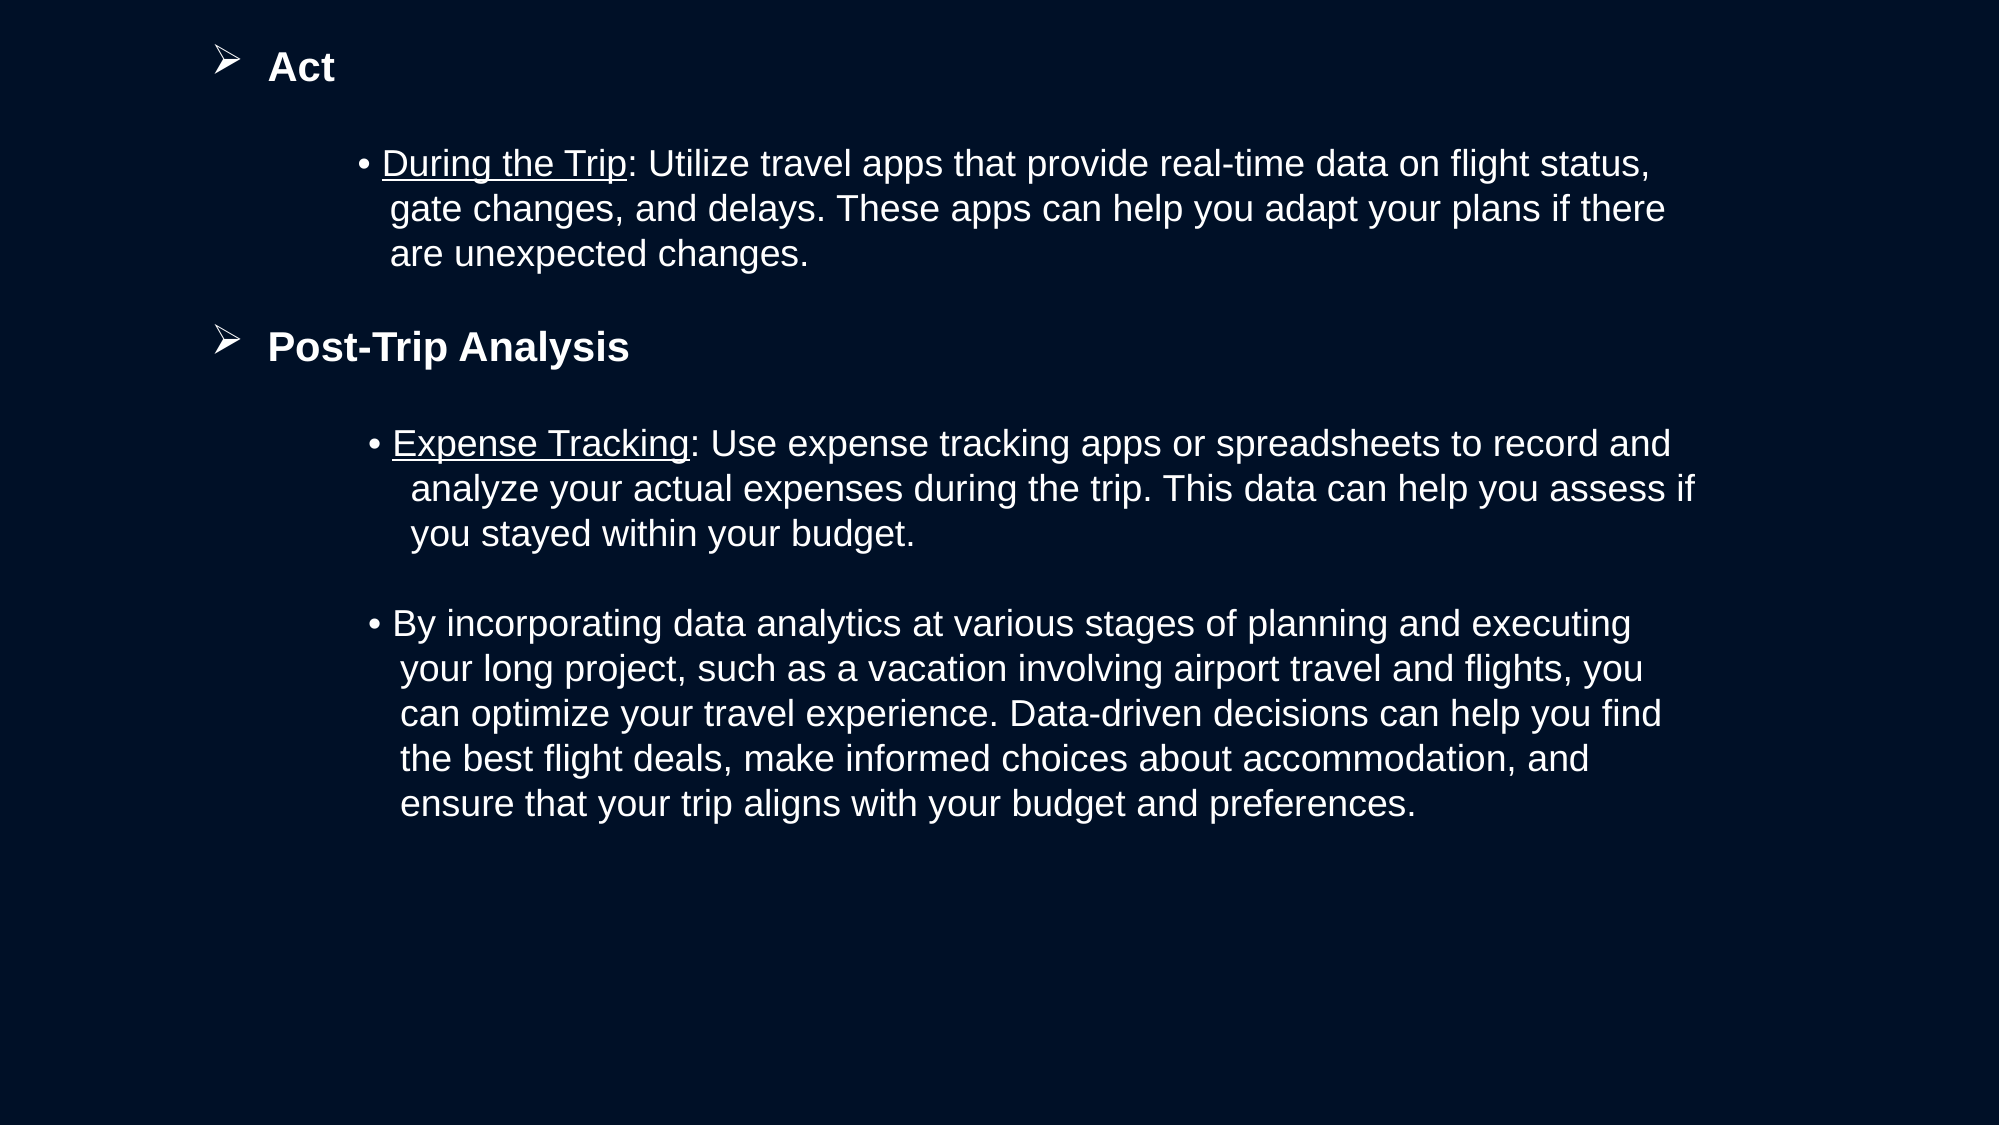

Act

              • During the Trip: Utilize travel apps that provide real-time data on flight status,
                 gate changes, and delays. These apps can help you adapt your plans if there
                 are unexpected changes.

Post-Trip Analysis

               • Expense Tracking: Use expense tracking apps or spreadsheets to record and
                   analyze your actual expenses during the trip. This data can help you assess if
                   you stayed within your budget.

               • By incorporating data analytics at various stages of planning and executing
                  your long project, such as a vacation involving airport travel and flights, you
                  can optimize your travel experience. Data-driven decisions can help you find
                  the best flight deals, make informed choices about accommodation, and
                  ensure that your trip aligns with your budget and preferences.